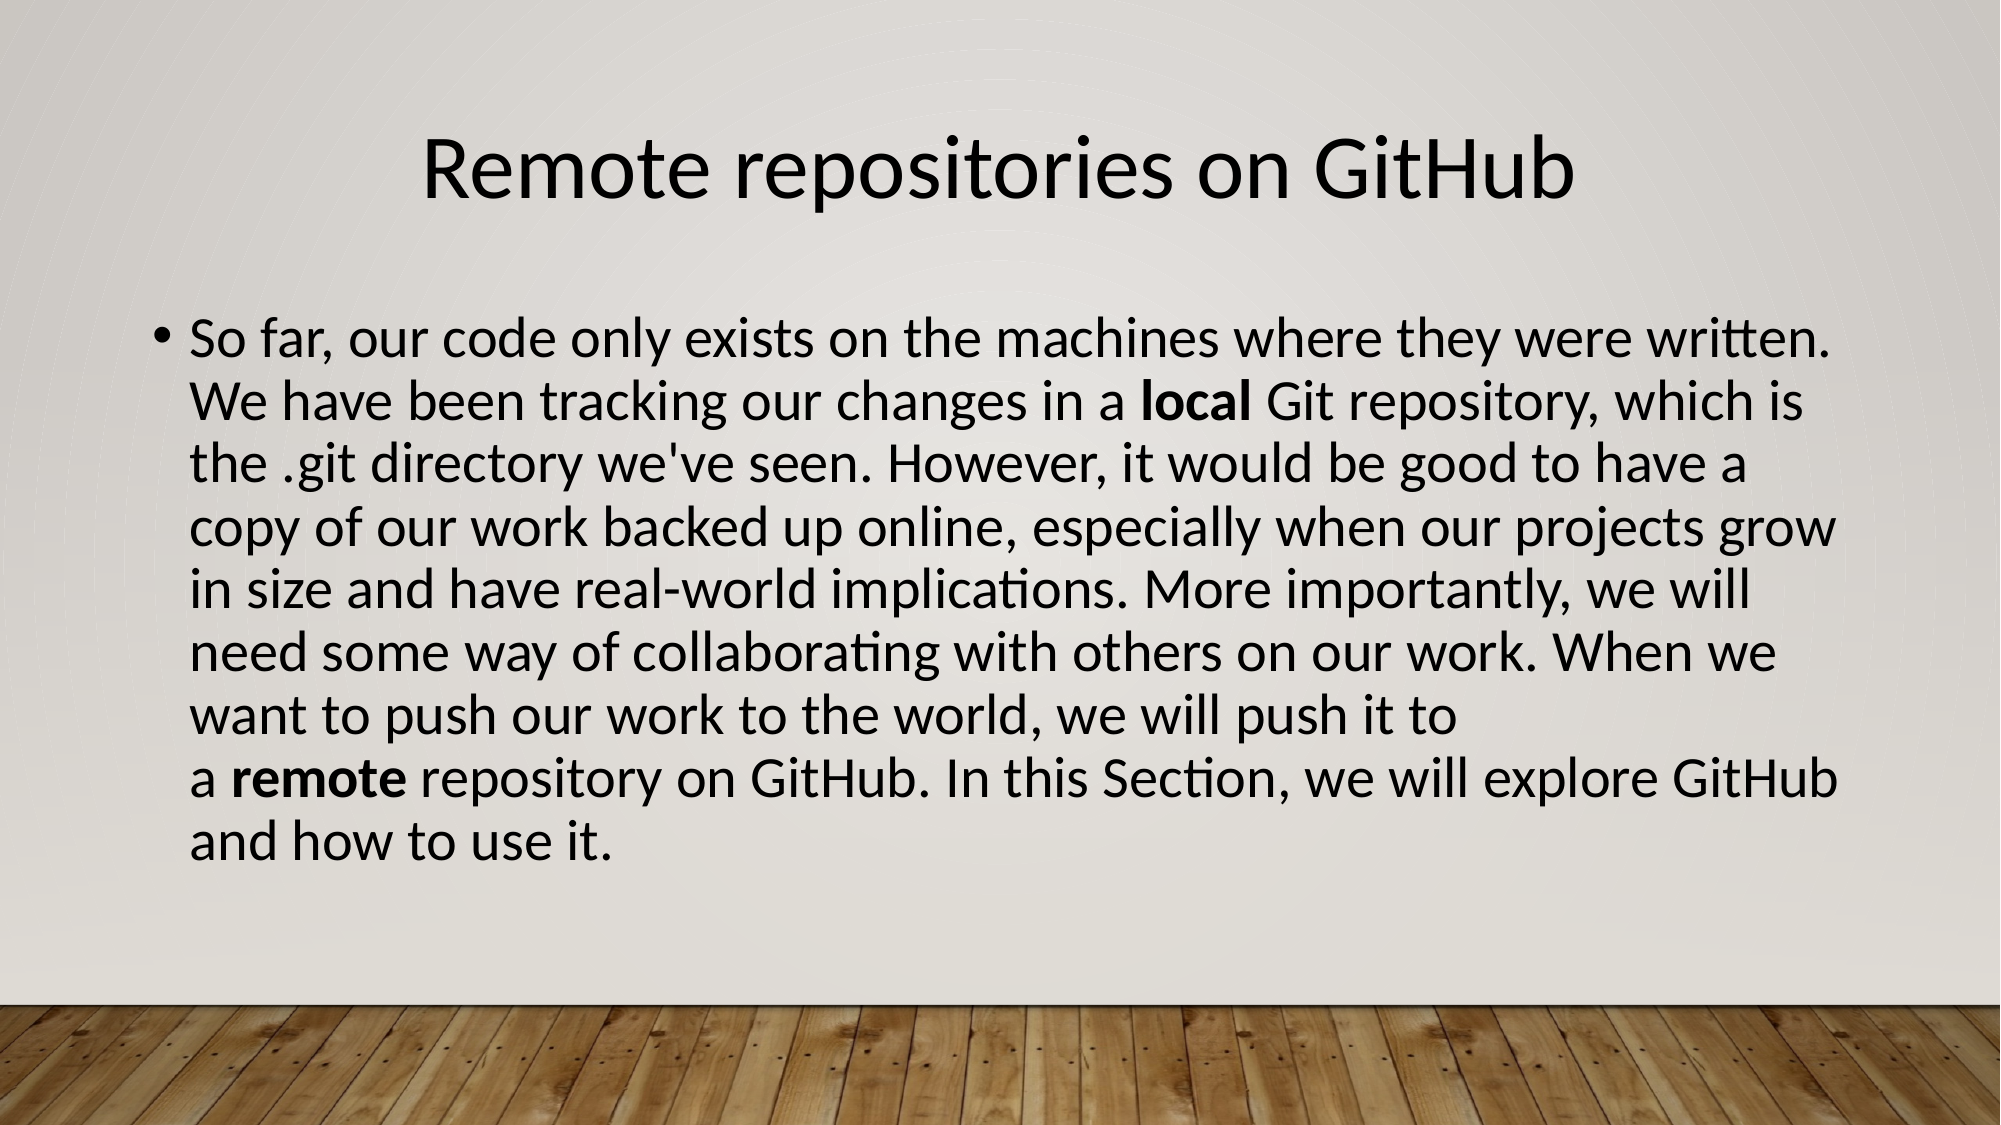

Remote repositories on GitHub
So far, our code only exists on the machines where they were written. We have been tracking our changes in a local Git repository, which is the .git directory we've seen. However, it would be good to have a copy of our work backed up online, especially when our projects grow in size and have real-world implications. More importantly, we will need some way of collaborating with others on our work. When we want to push our work to the world, we will push it to a remote repository on GitHub. In this Section, we will explore GitHub and how to use it.